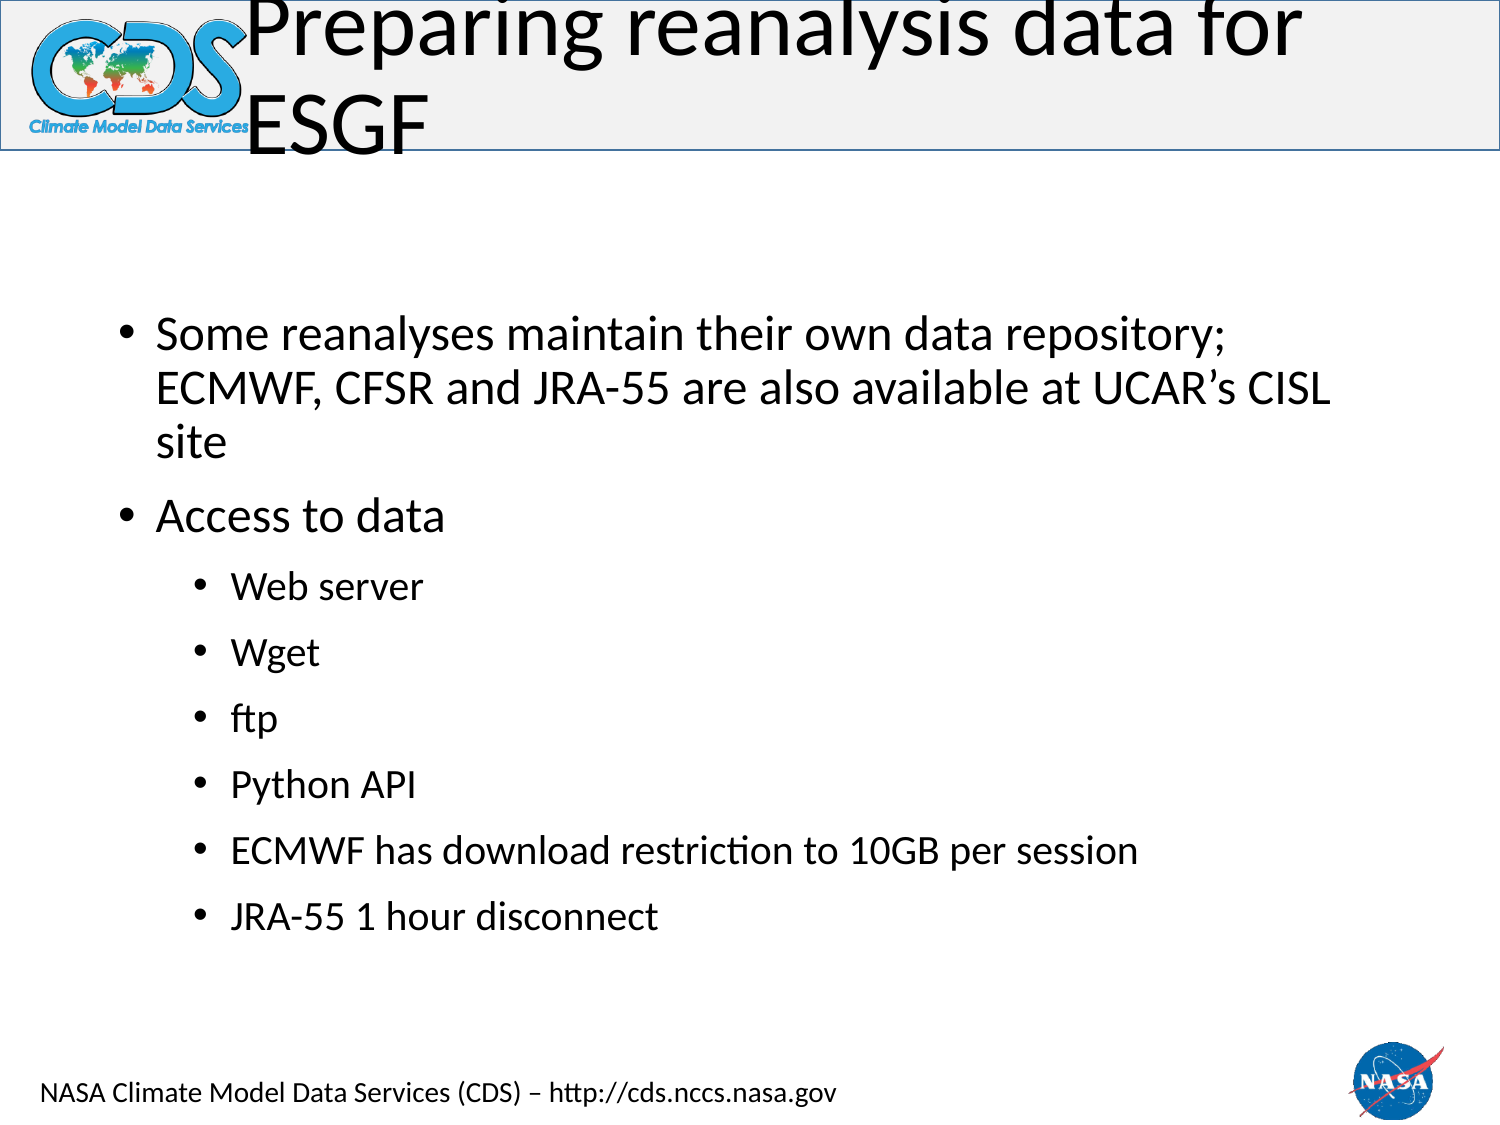

# Preparing reanalysis data for ESGF
Some reanalyses maintain their own data repository; ECMWF, CFSR and JRA-55 are also available at UCAR’s CISL site
Access to data
Web server
Wget
ftp
Python API
ECMWF has download restriction to 10GB per session
JRA-55 1 hour disconnect